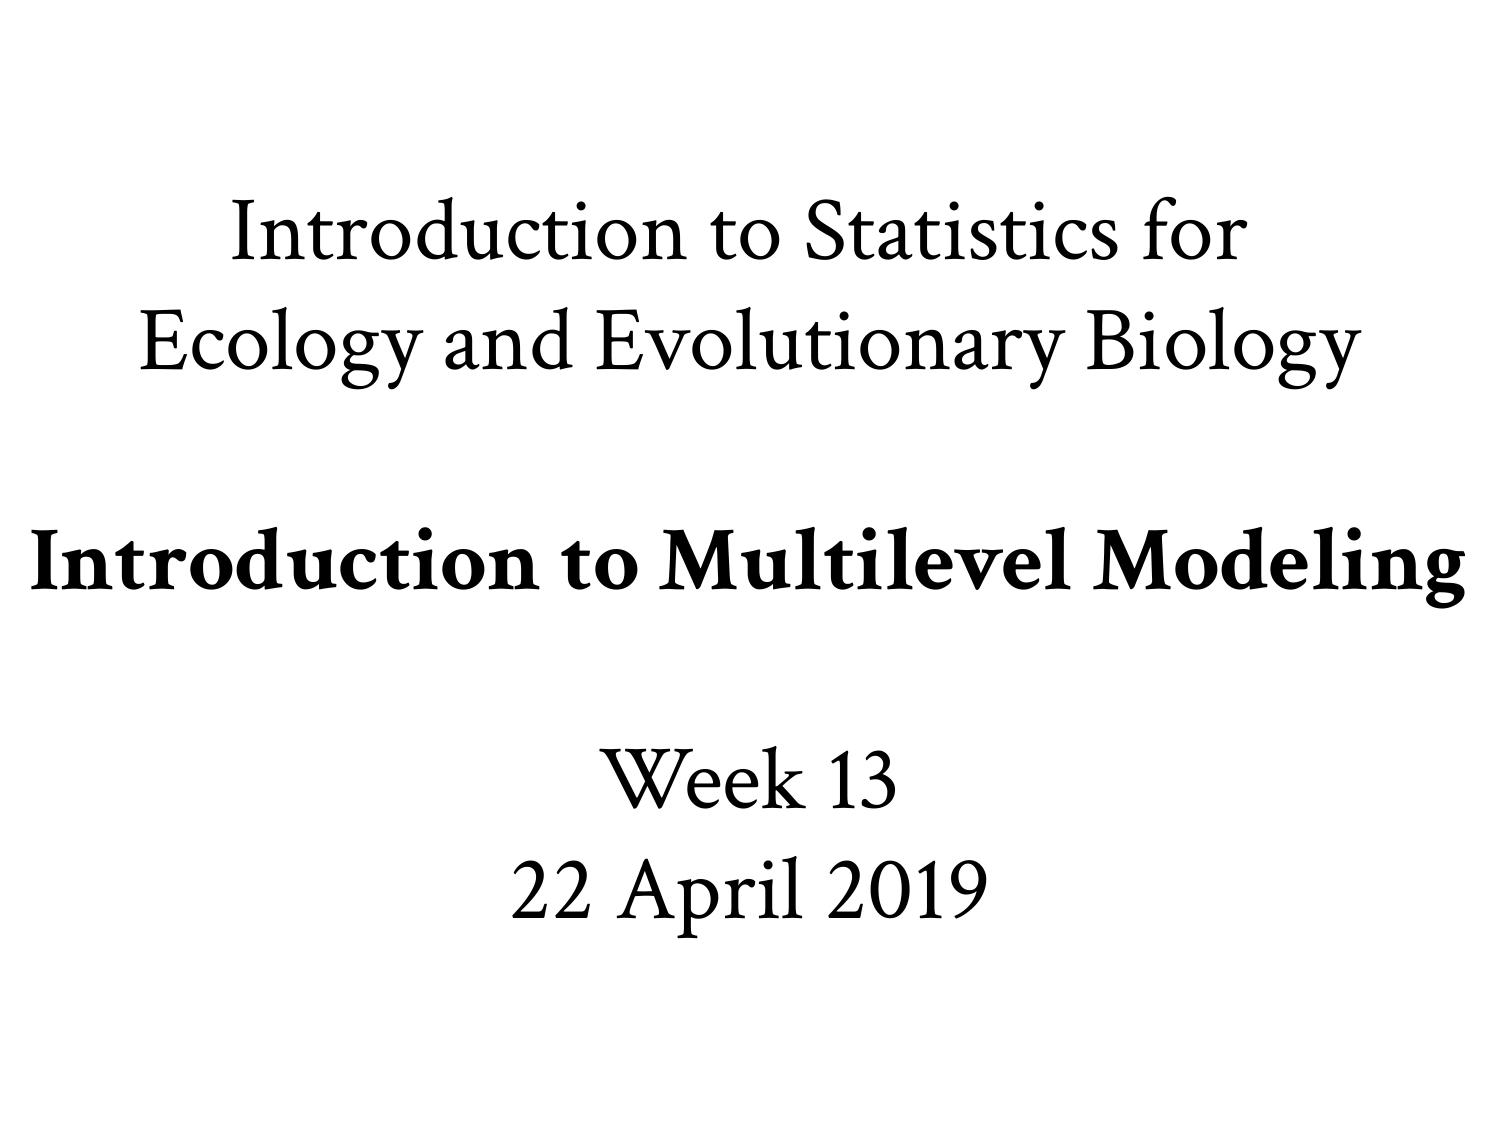

# Introduction to Statistics for Ecology and Evolutionary Biology Introduction to Multilevel Modeling Week 13 22 April 2019